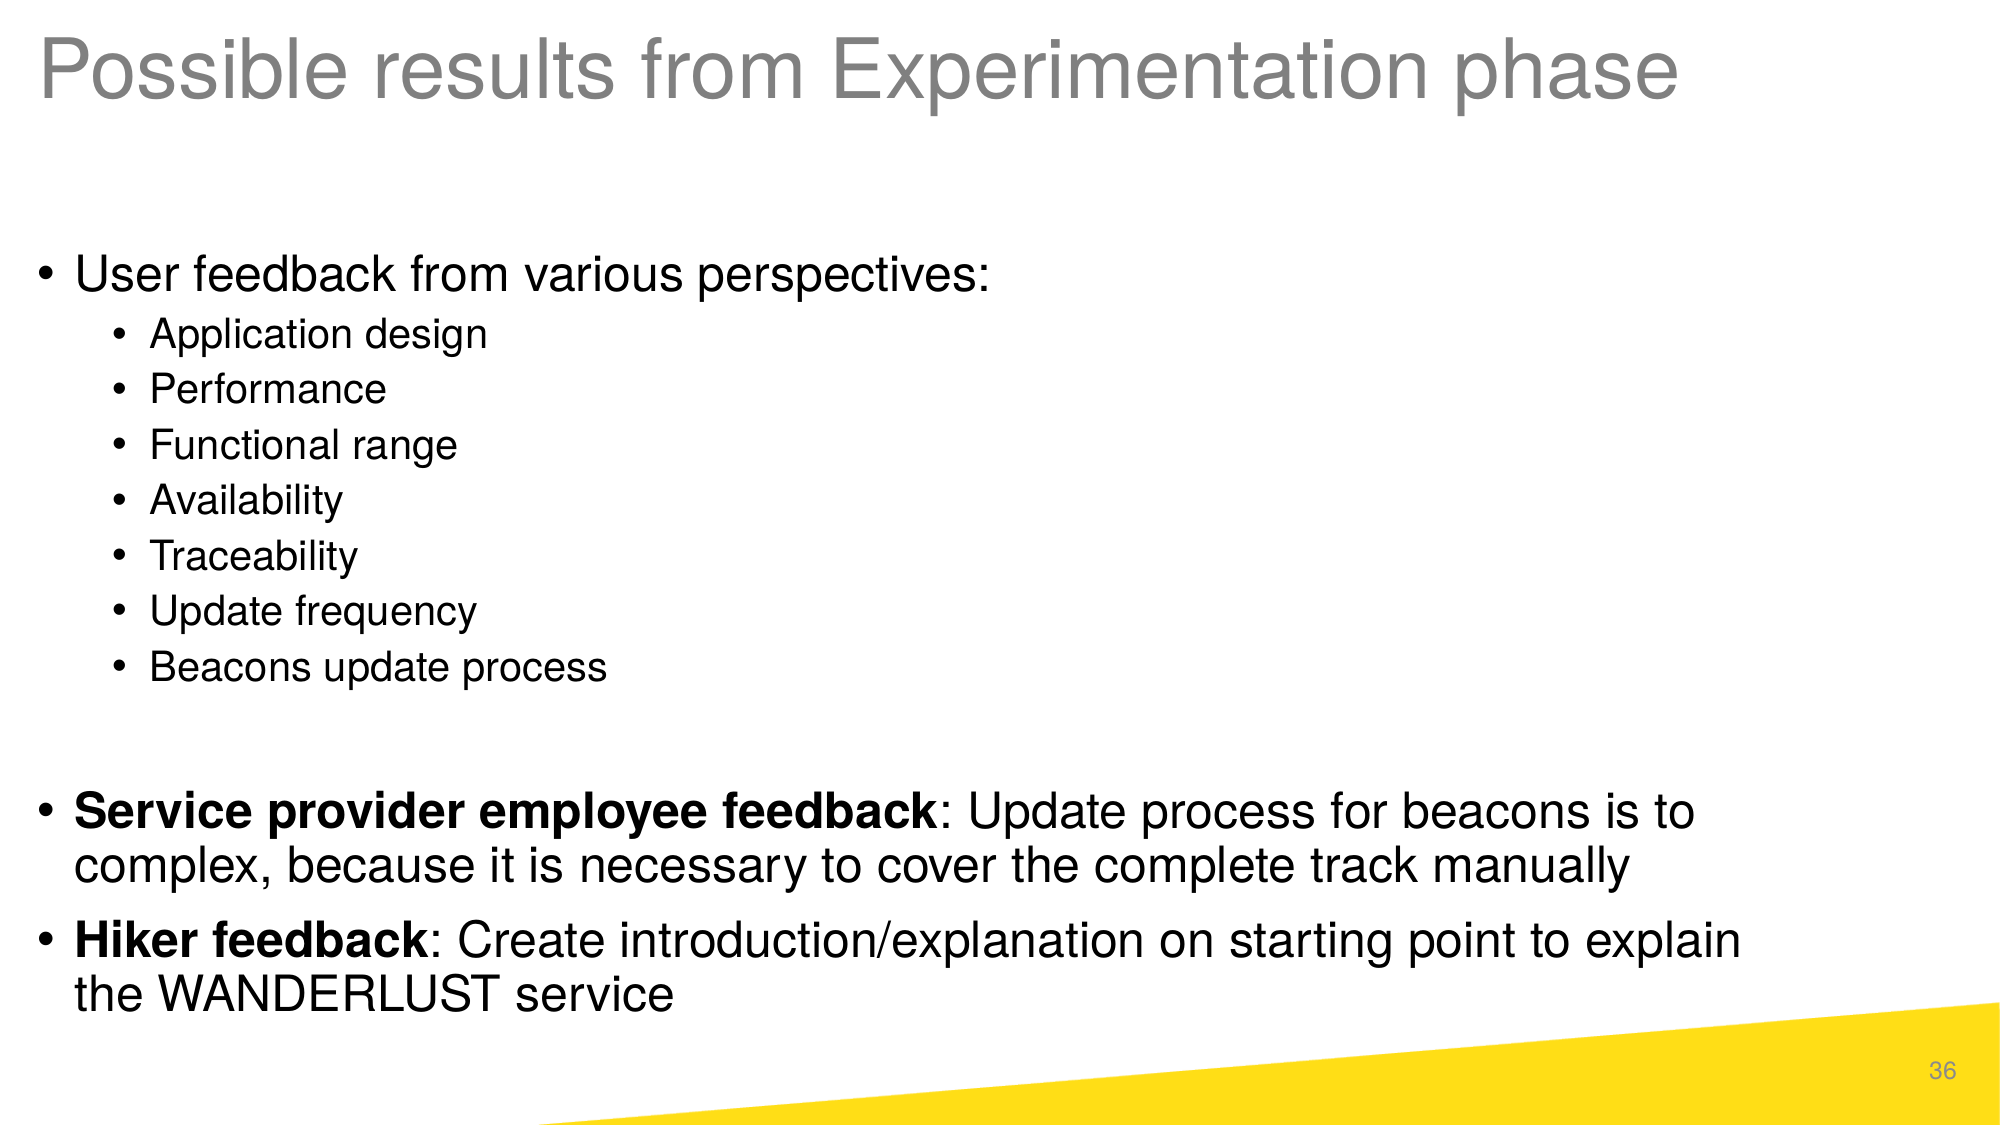

Possible results from Experimentation phase

User feedback from various perspectives:
Application design
Performance
Functional range
Availability
Traceability
Update frequency
Beacons update process

Service provider employee feedback: Update process for beacons is to complex, because it is necessary to cover the complete track manually
Hiker feedback: Create introduction/explanation on starting point to explain the WANDERLUST service
36